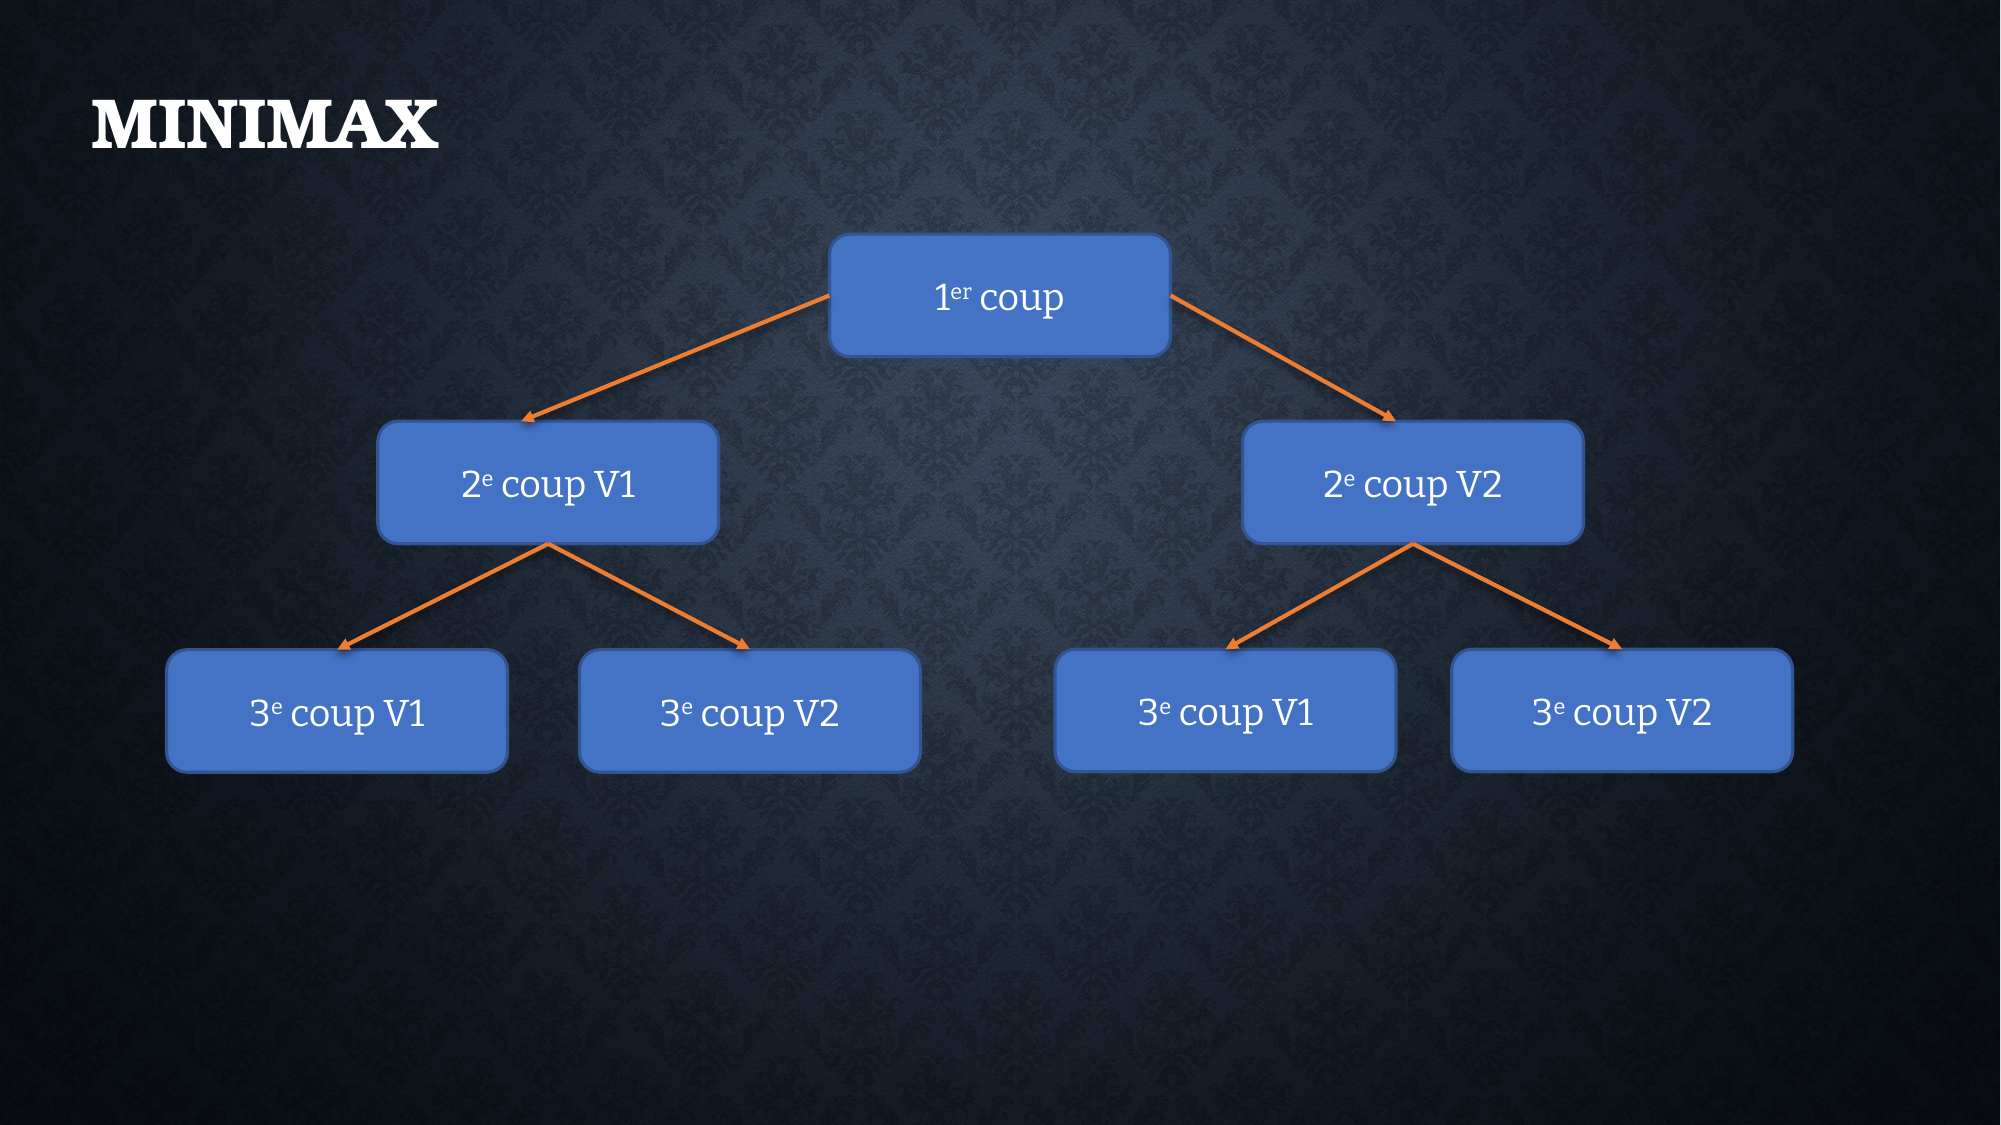

# MiniMax

1er coup
2e coup V1
2e coup V2
3e coup V1
3e coup V2
3e coup V1
3e coup V2